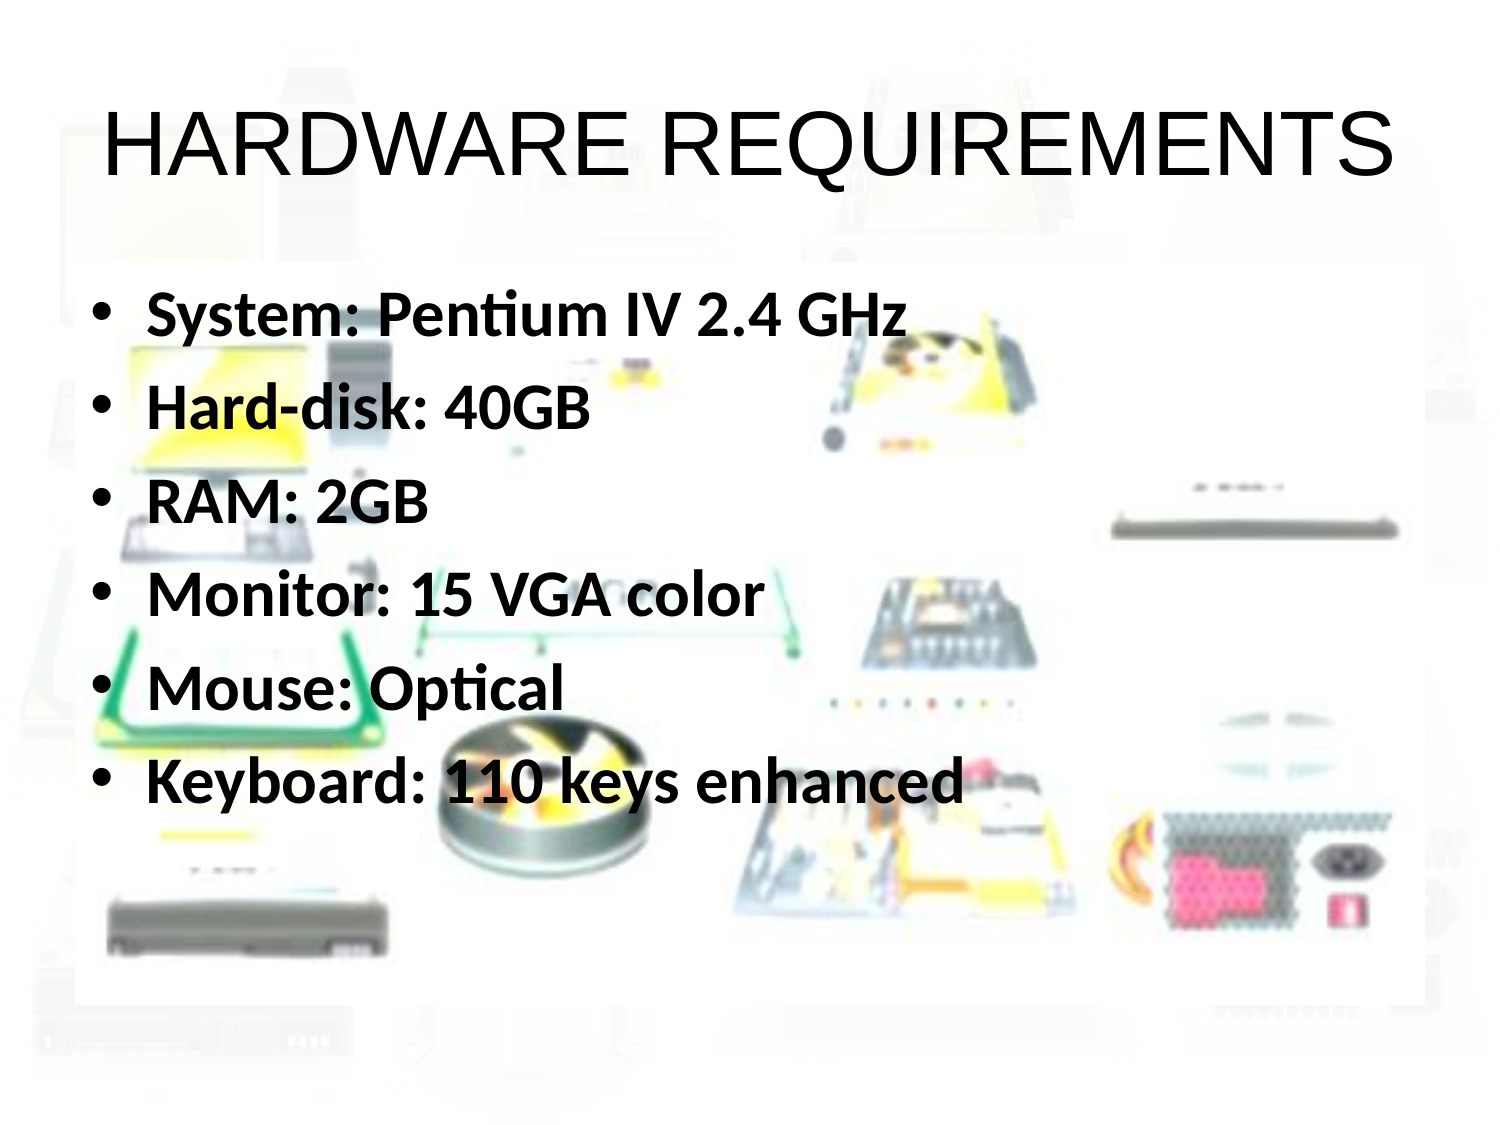

# HARDWARE REQUIREMENTS
System: Pentium IV 2.4 GHz
Hard-disk: 40GB
RAM: 2GB
Monitor: 15 VGA color
Mouse: Optical
Keyboard: 110 keys enhanced